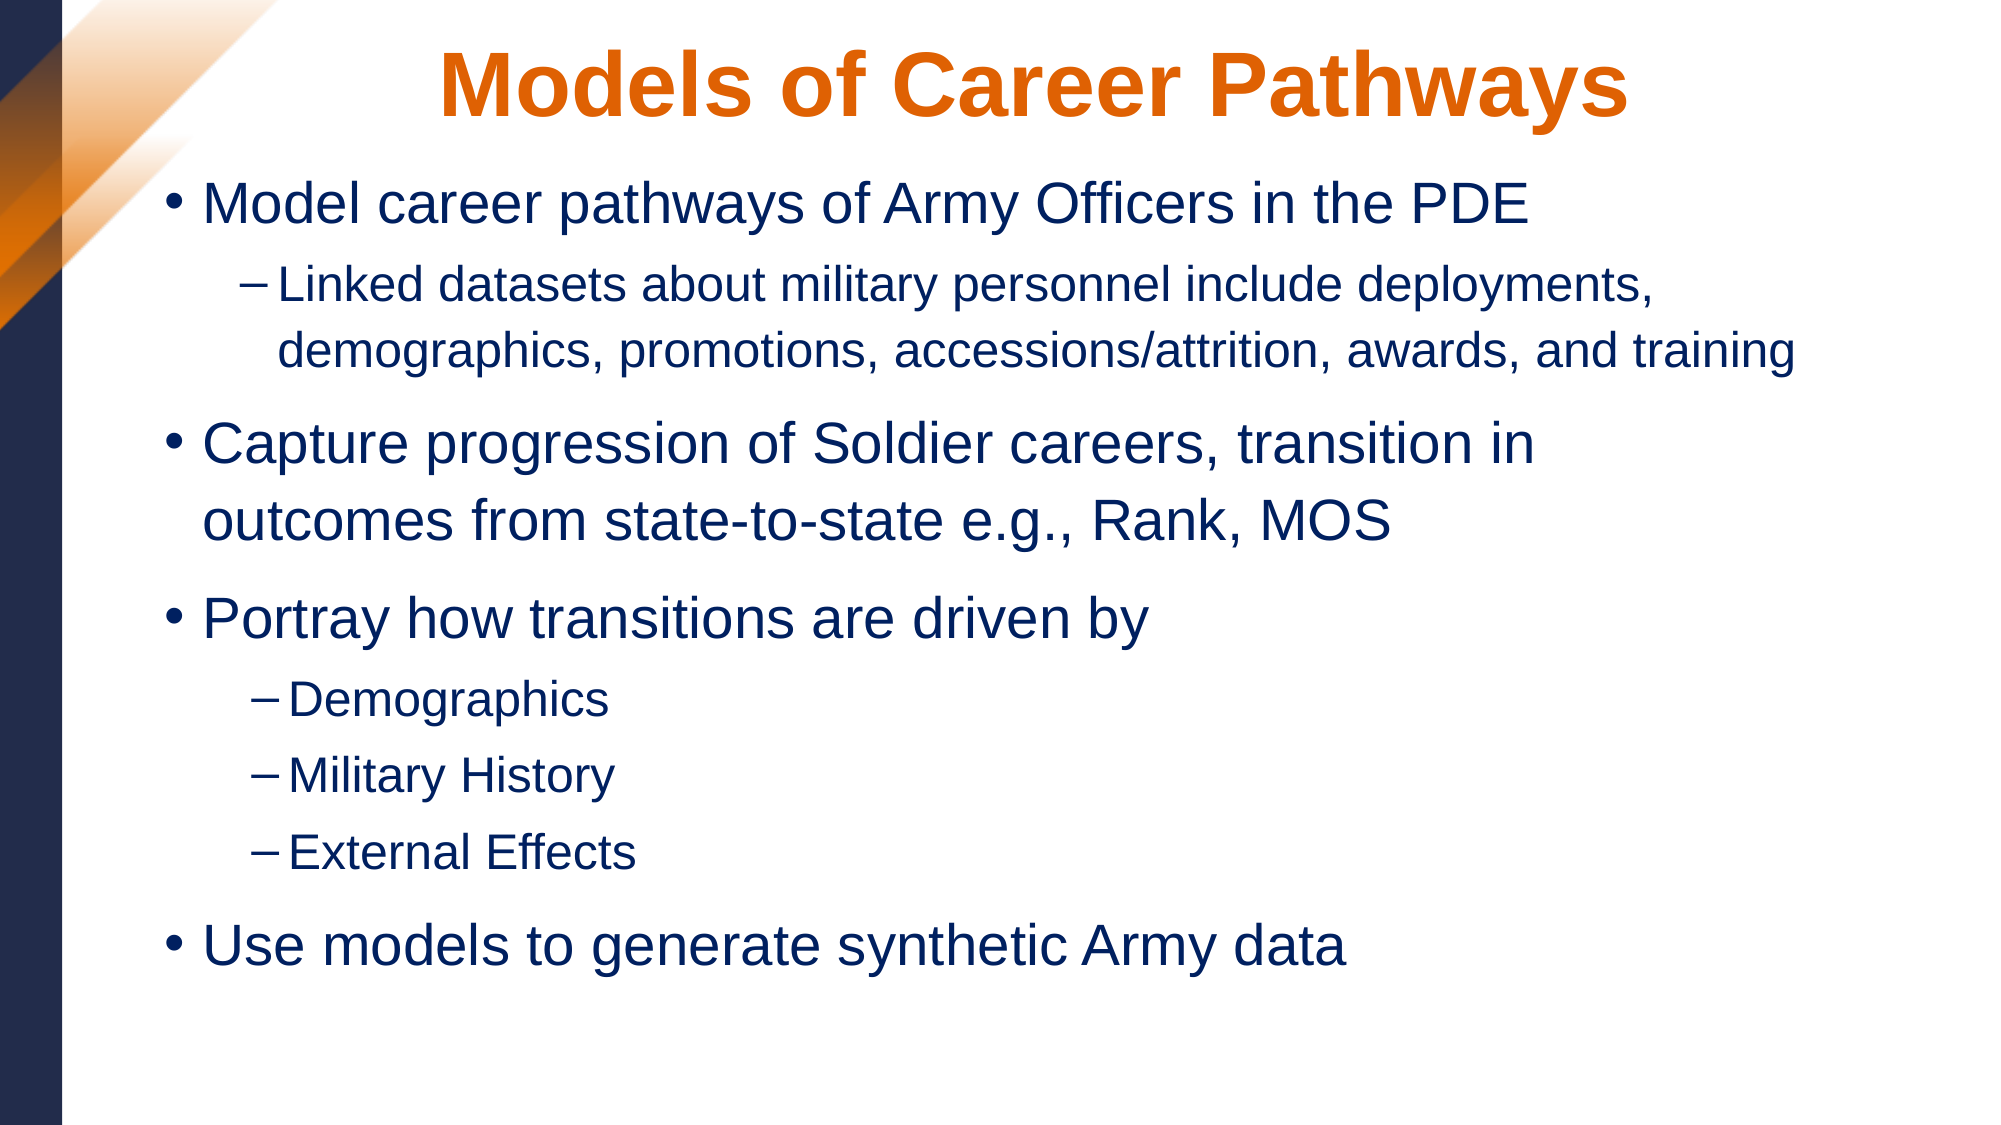

Models of Career Pathways
Model career pathways of Army Officers in the PDE
Linked datasets about military personnel include deployments, demographics, promotions, accessions/attrition, awards, and training
Capture progression of Soldier careers, transition in
outcomes from state-to-state e.g., Rank, MOS
Portray how transitions are driven by
Demographics
Military History
External Effects
Use models to generate synthetic Army data